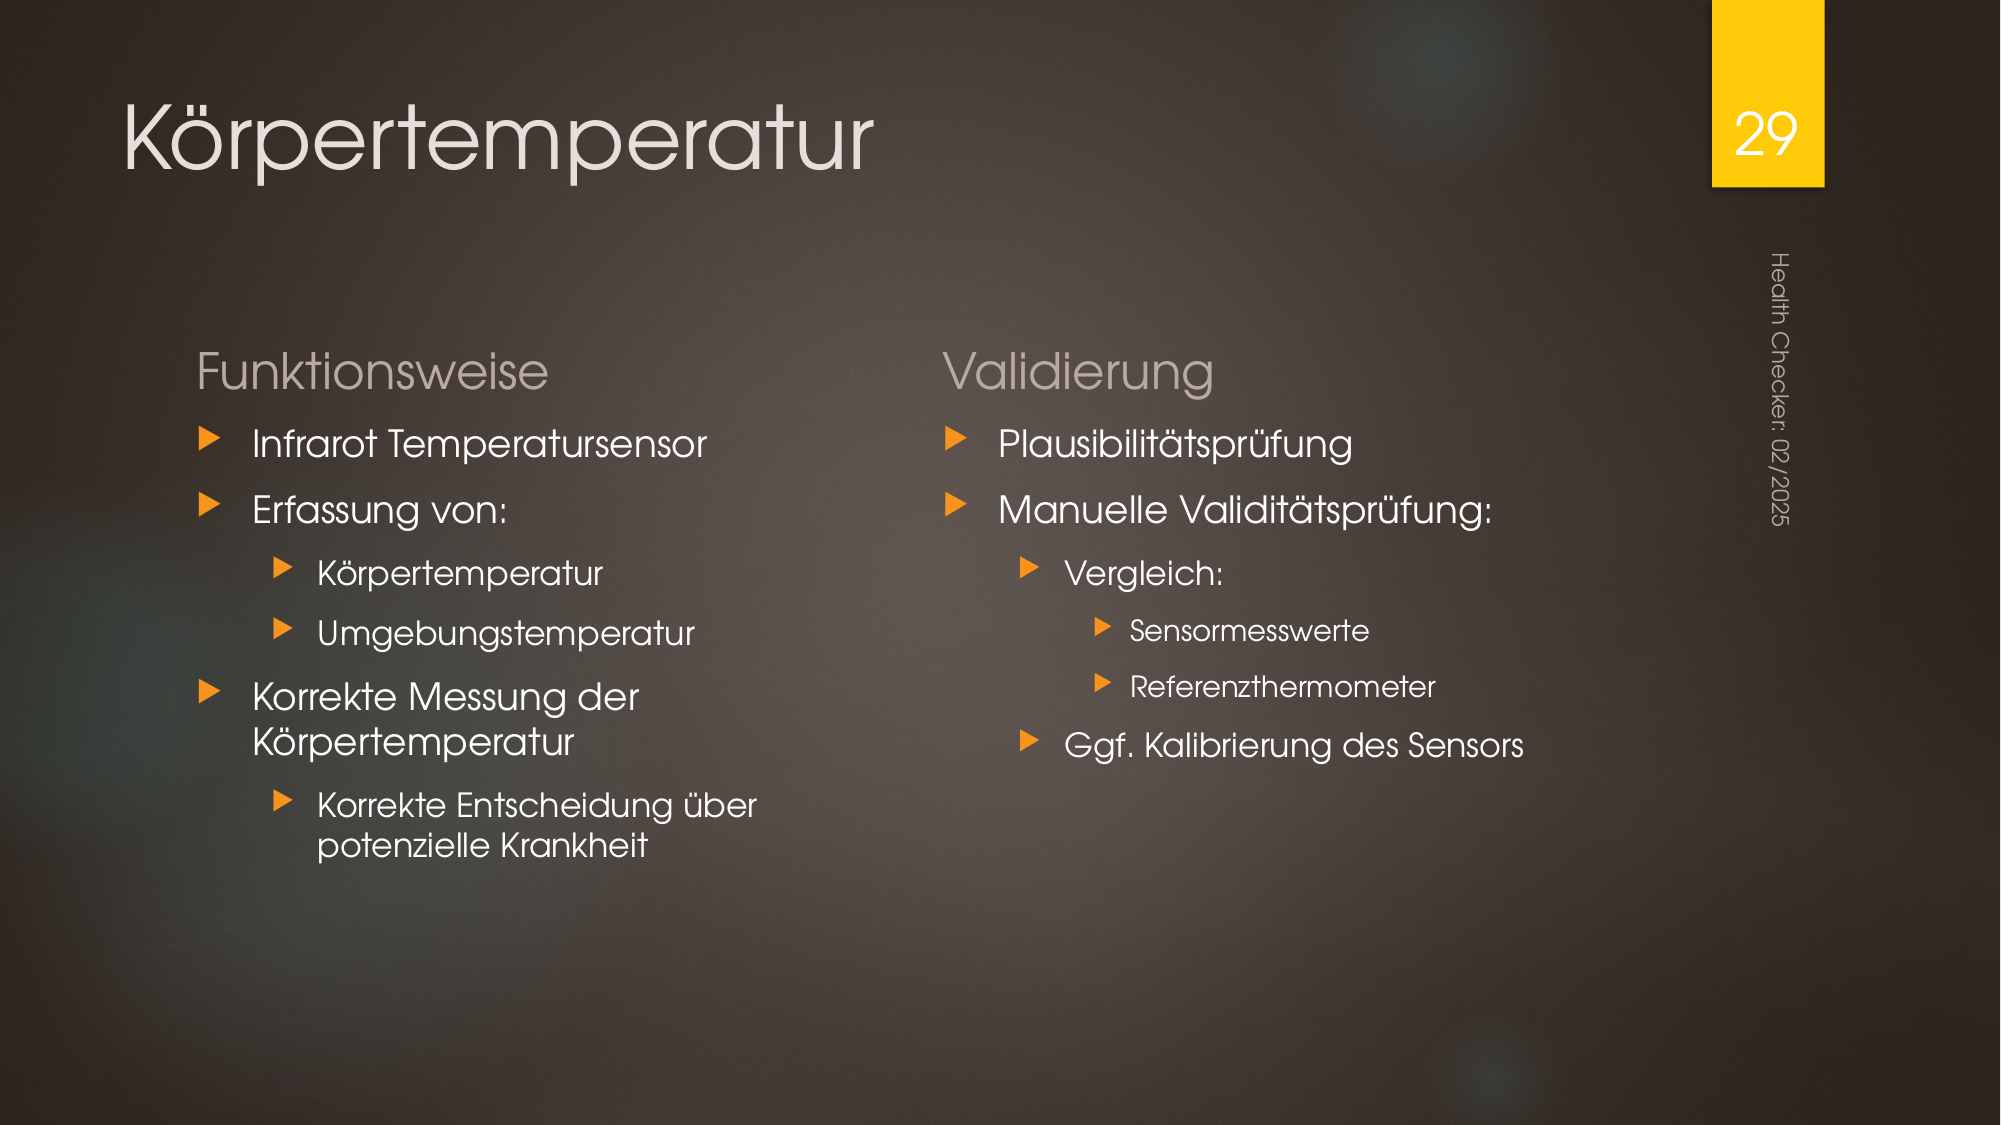

29
# Körpertemperatur
Funktionsweise
Validierung
Infrarot Temperatursensor
Erfassung von:
Körpertemperatur
Umgebungstemperatur
Korrekte Messung der Körpertemperatur
Korrekte Entscheidung über potenzielle Krankheit
Plausibilitätsprüfung
Manuelle Validitätsprüfung:
Vergleich:
Sensormesswerte
Referenzthermometer
Ggf. Kalibrierung des Sensors

Health Checker: 02/2025